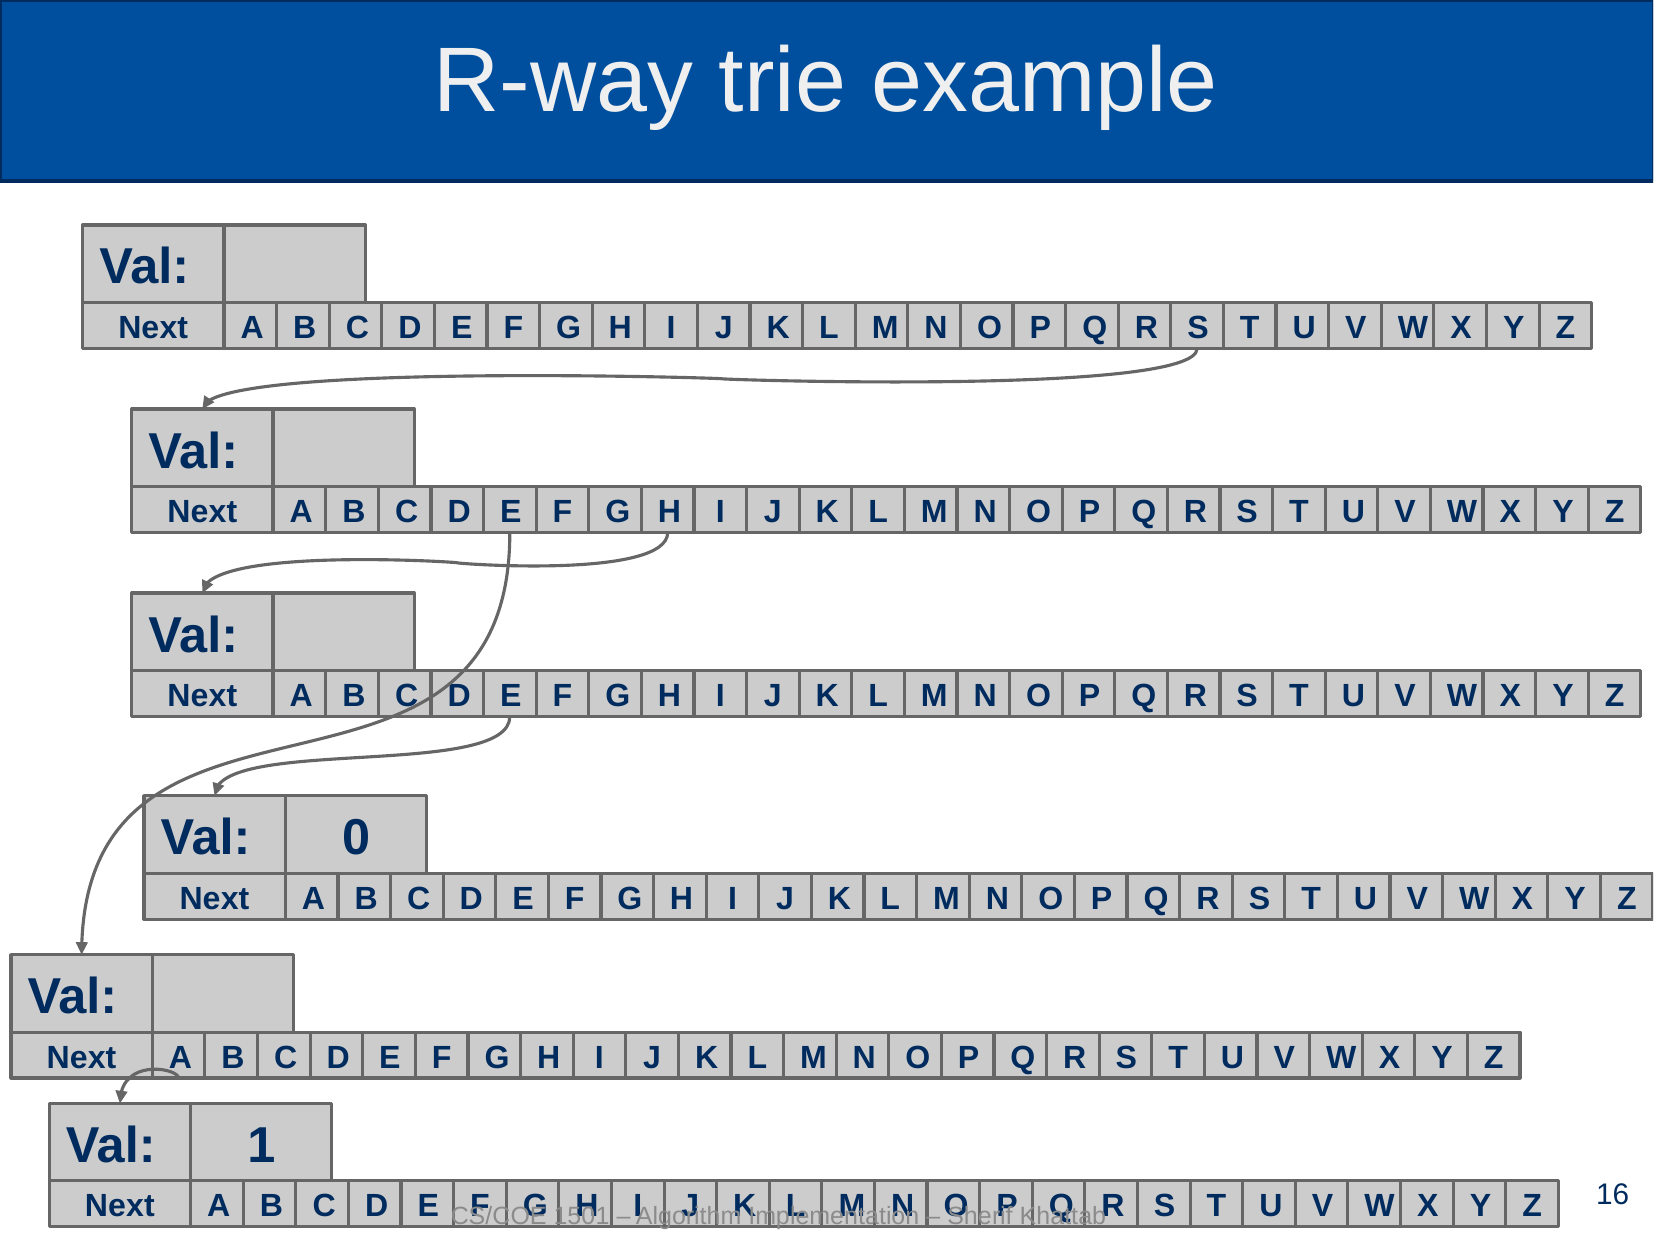

# R-way trie example
Val:

Next
A
B
C
D
E
F
G
H
I
J
K
L
M
N
O
P
Q
R
S
T
U
V
W
X
Y
Z
Val:

Next
A
B
C
D
E
F
G
H
I
J
K
L
M
N
O
P
Q
R
S
T
U
V
W
X
Y
Z
Val:

Next
A
B
C
D
E
F
G
H
I
J
K
L
M
N
O
P
Q
R
S
T
U
V
W
X
Y
Z
Val:

Next
A
B
C
D
E
F
G
H
I
J
K
L
M
N
O
P
Q
R
S
T
U
V
W
X
Y
Z
Val:
0
Next
A
B
C
D
E
F
G
H
I
J
K
L
M
N
O
P
Q
R
S
T
U
V
W
X
Y
Z
Val:
1
Next
A
B
C
D
E
F
G
H
I
J
K
L
M
N
O
P
Q
R
S
T
U
V
W
X
Y
Z
16
CS/COE 1501 – Algorithm Implementation – Sherif Khattab